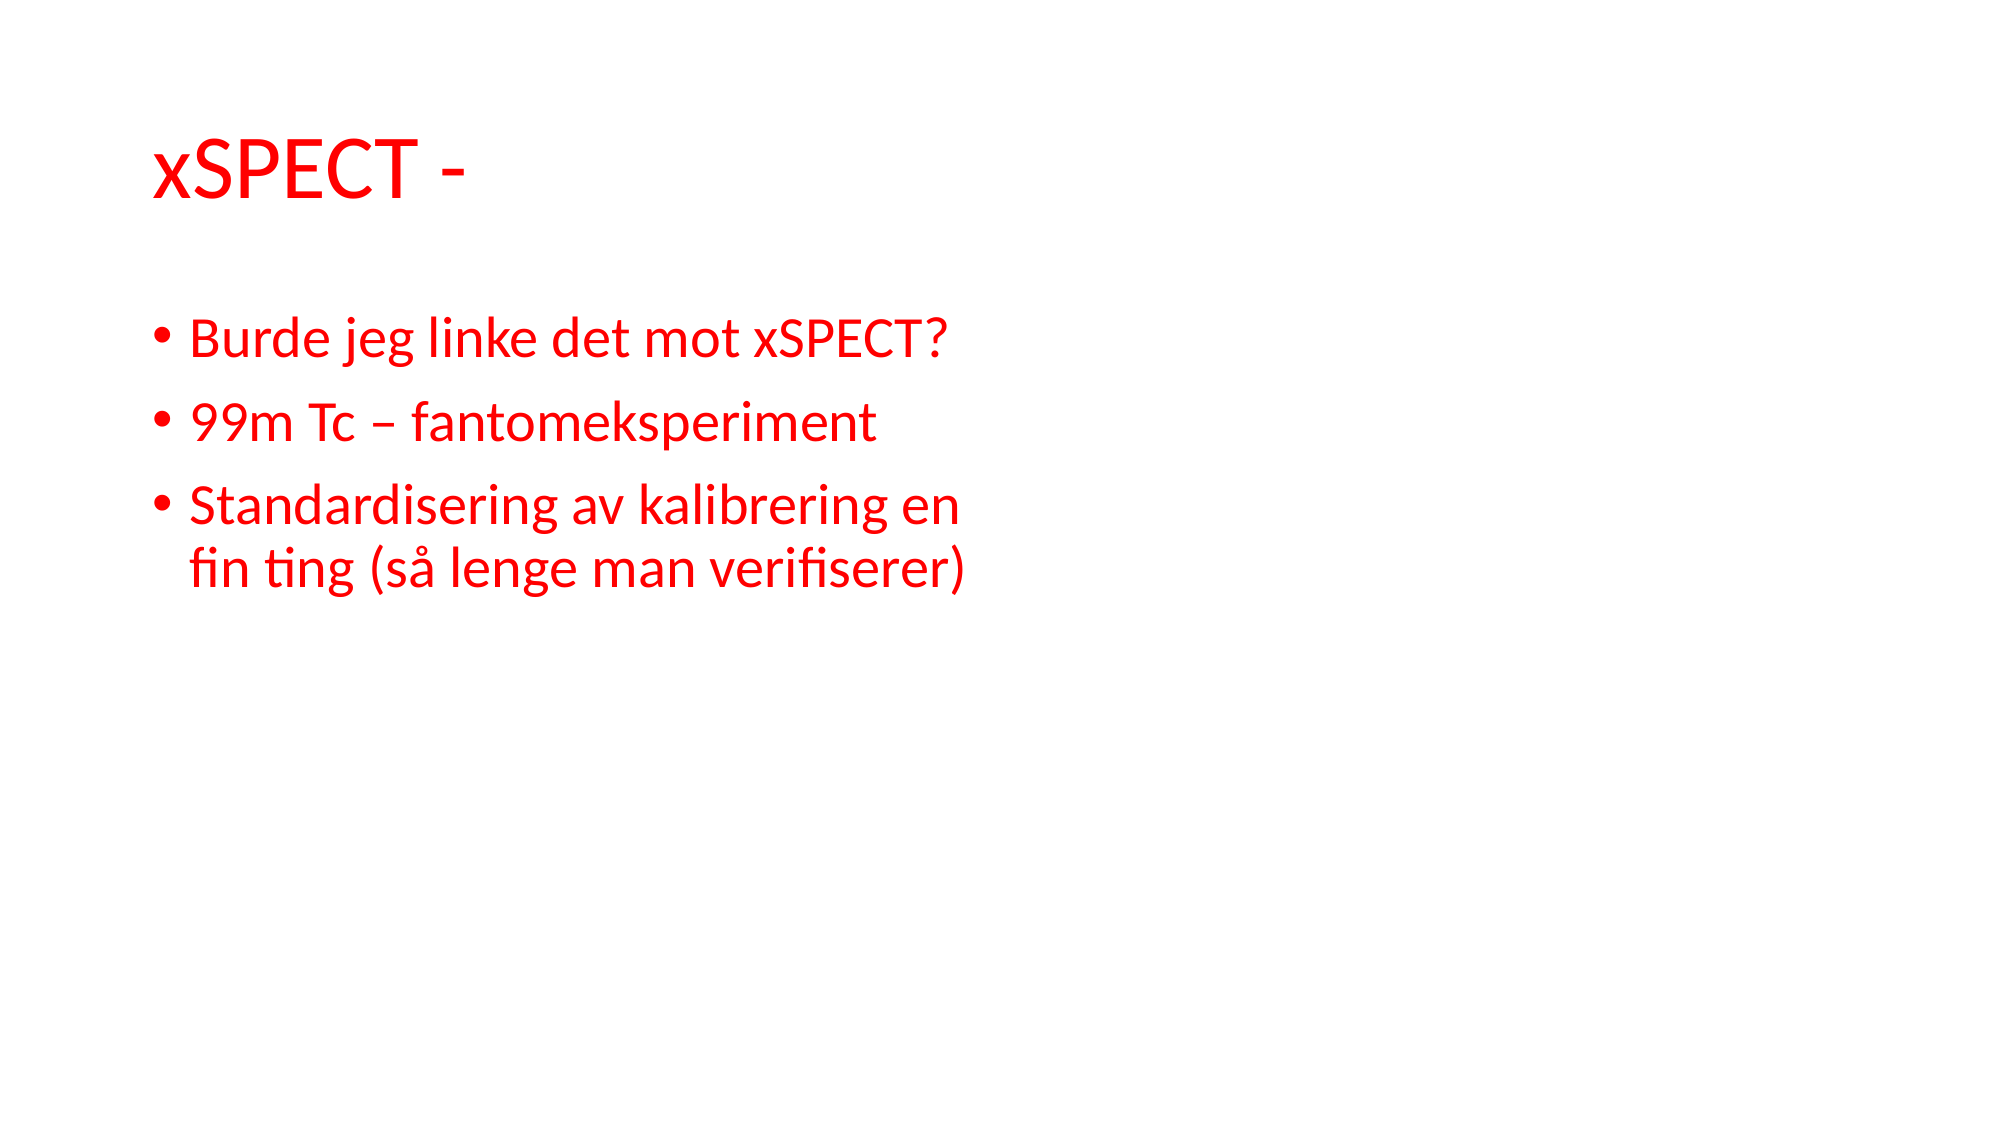

# xSPECT -
Burde jeg linke det mot xSPECT?
99m Tc – fantomeksperiment
Standardisering av kalibrering en fin ting (så lenge man verifiserer)